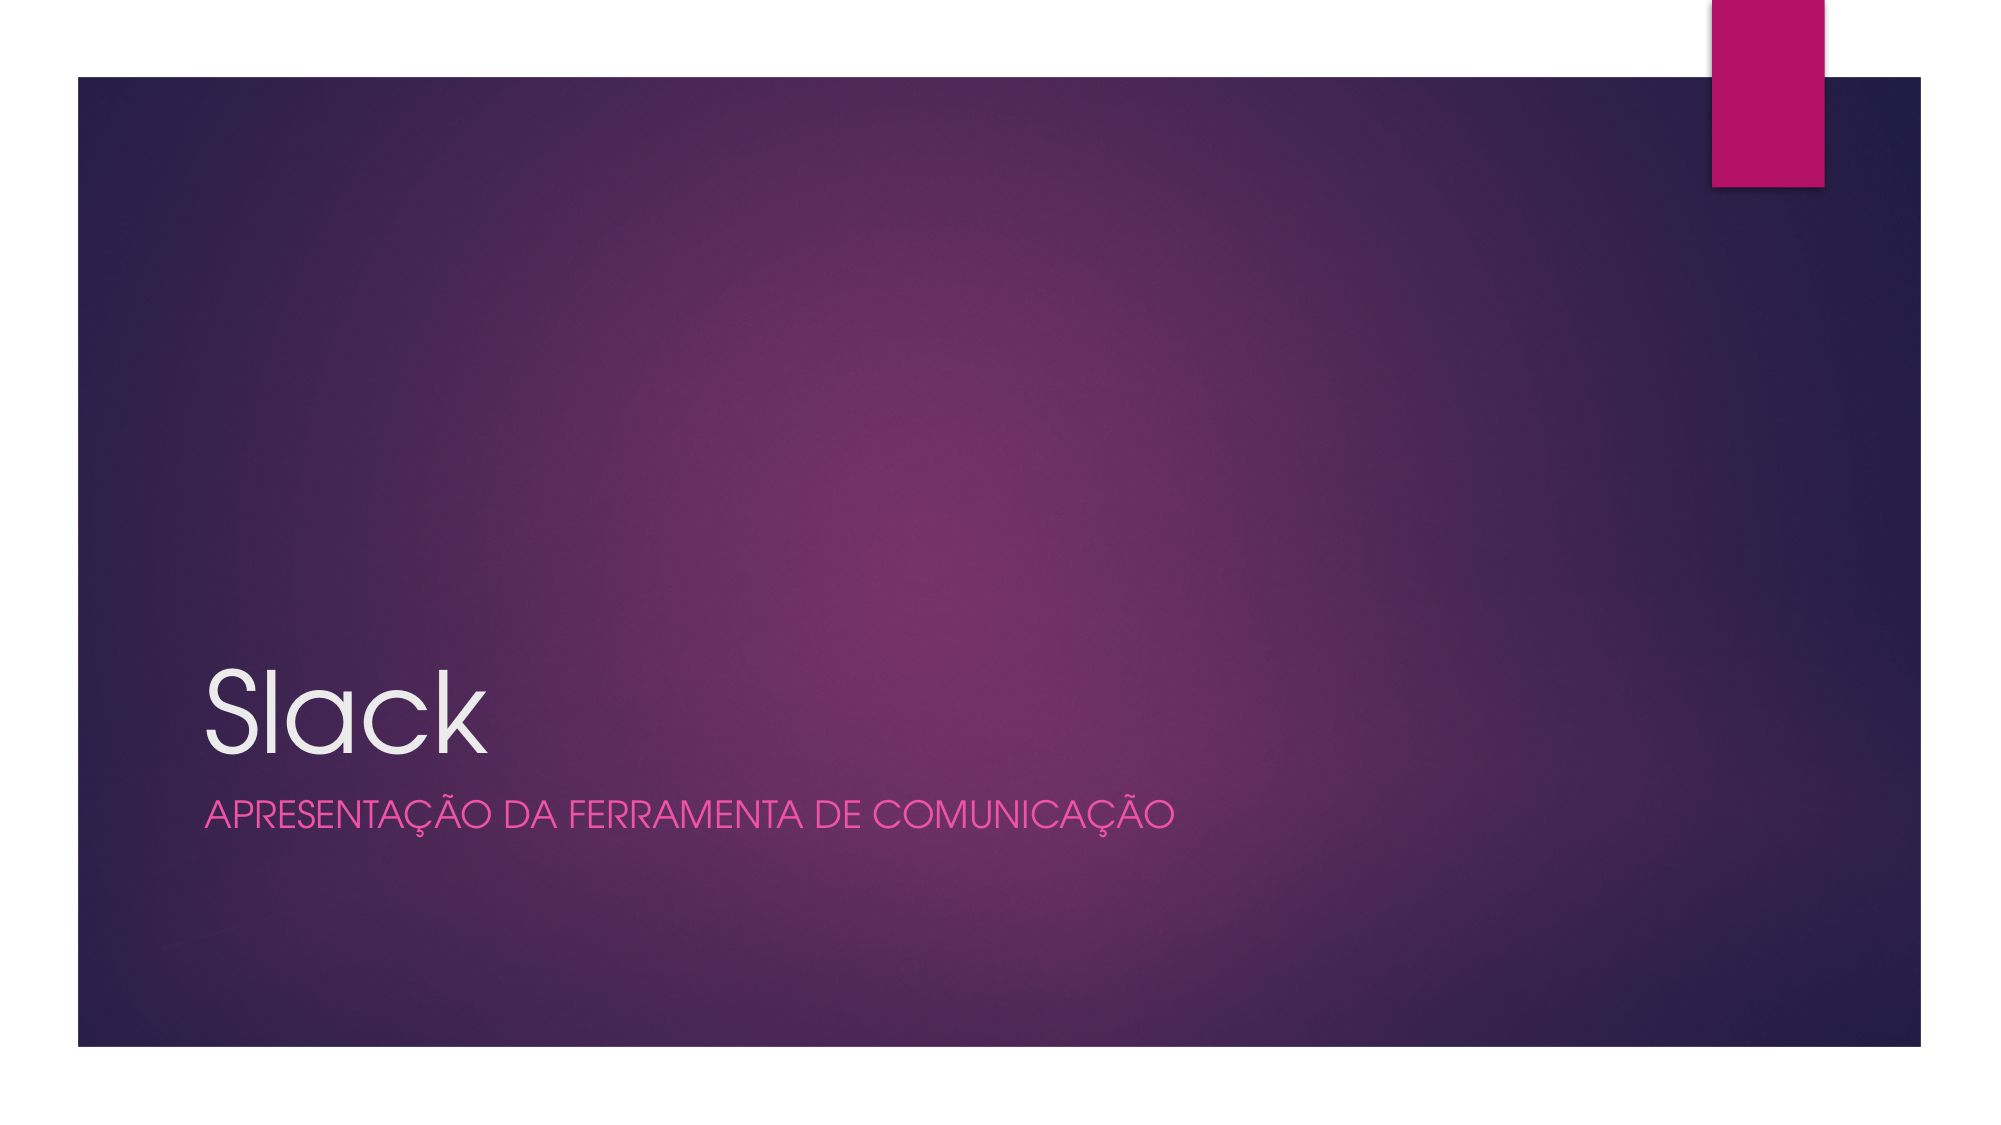

# Slack
Apresentação da ferramenta de comunicação